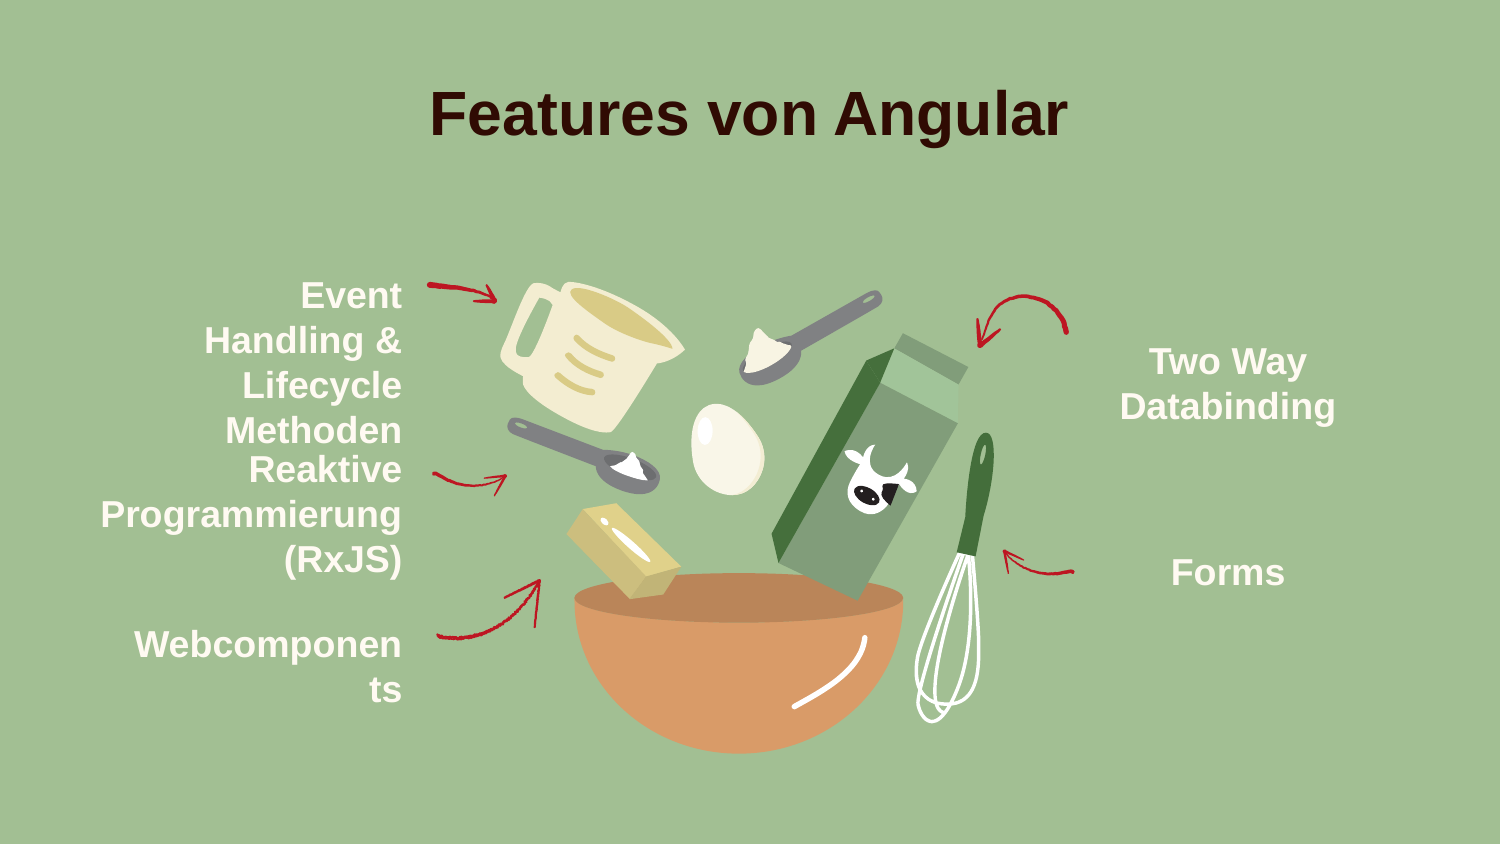

# Features von Angular
Event Handling & Lifecycle Methoden

Two Way Databinding

Reaktive Programmierung (RxJS)

Forms

Webcomponents